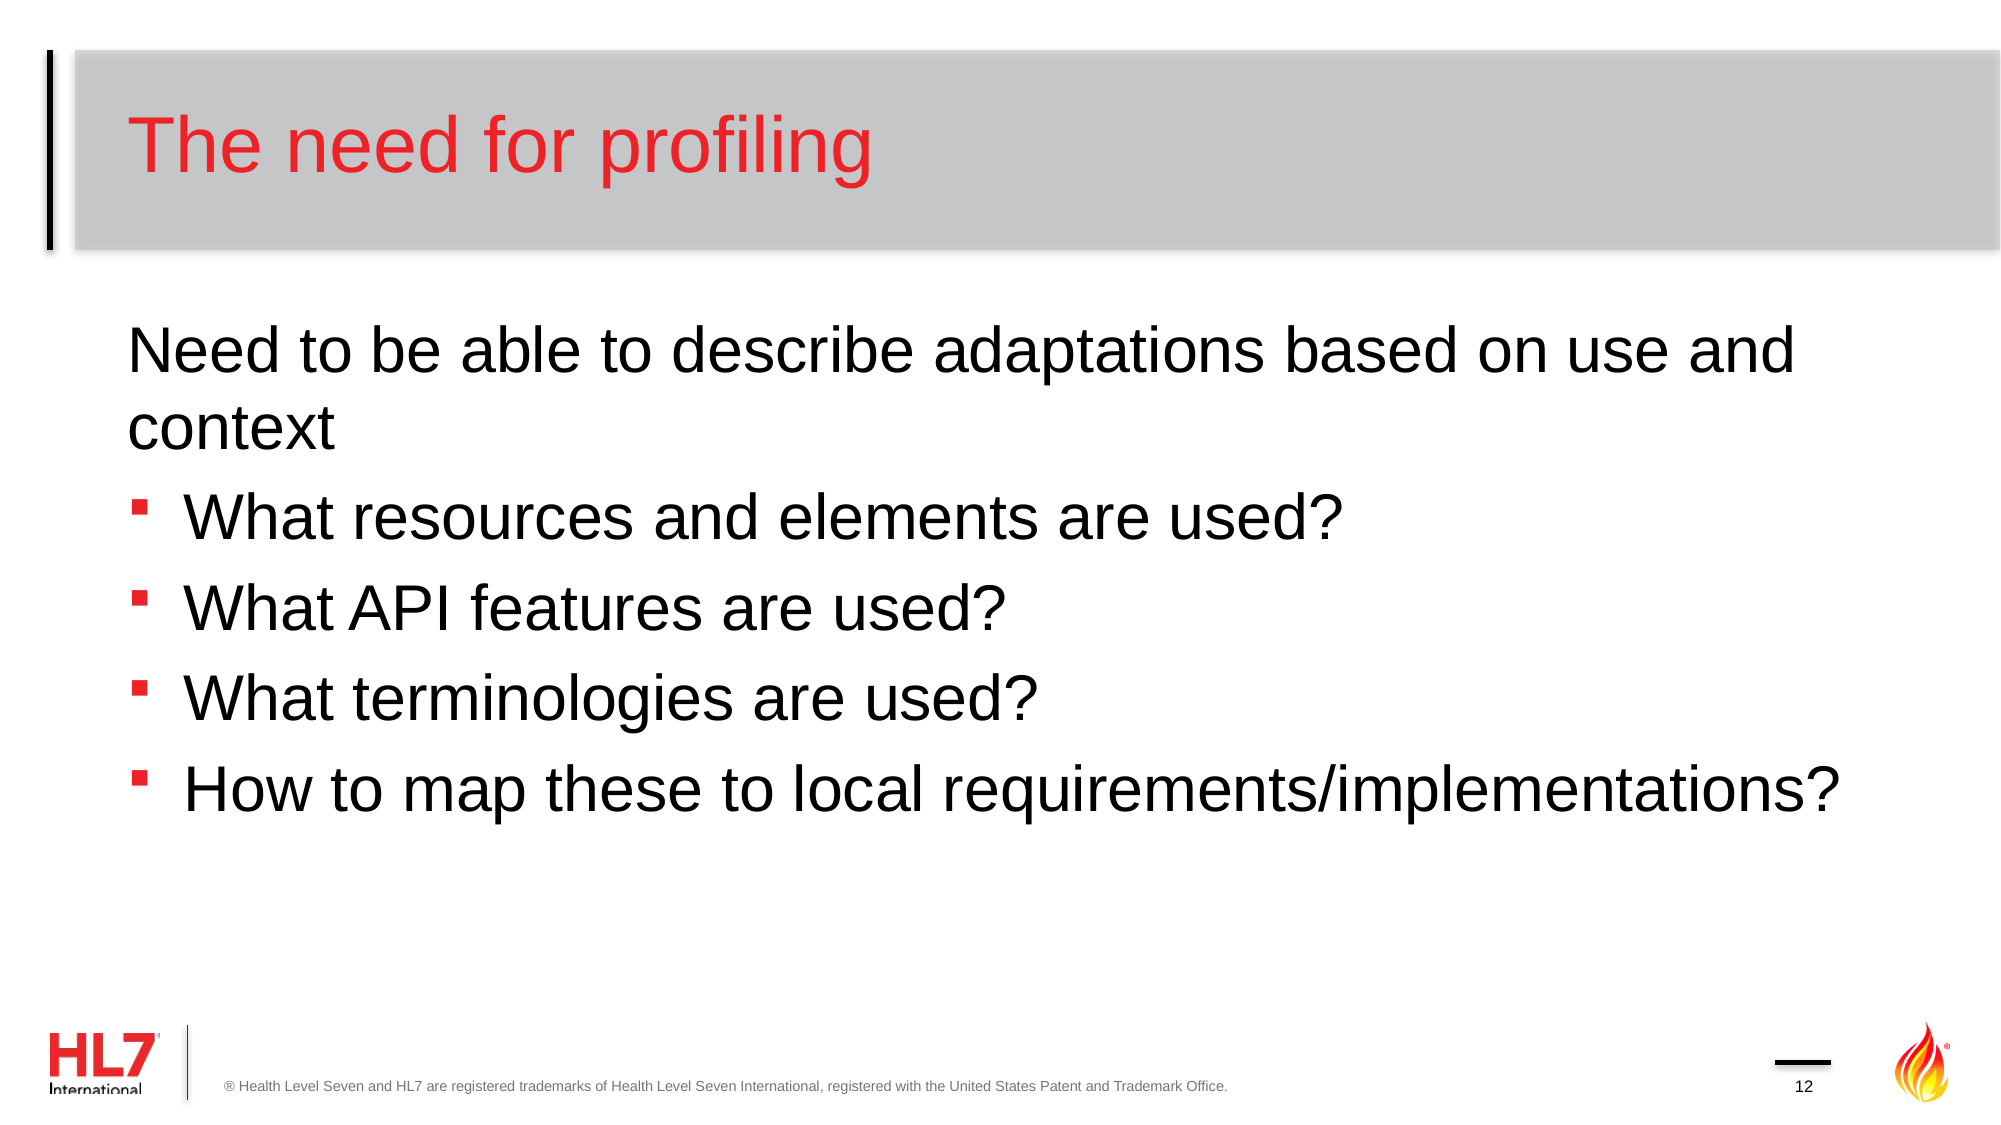

# The need for profiling
Need to be able to describe adaptations based on use and context
What resources and elements are used?
What API features are used?
What terminologies are used?
How to map these to local requirements/implementations?
® Health Level Seven and HL7 are registered trademarks of Health Level Seven International, registered with the United States Patent and Trademark Office.
12